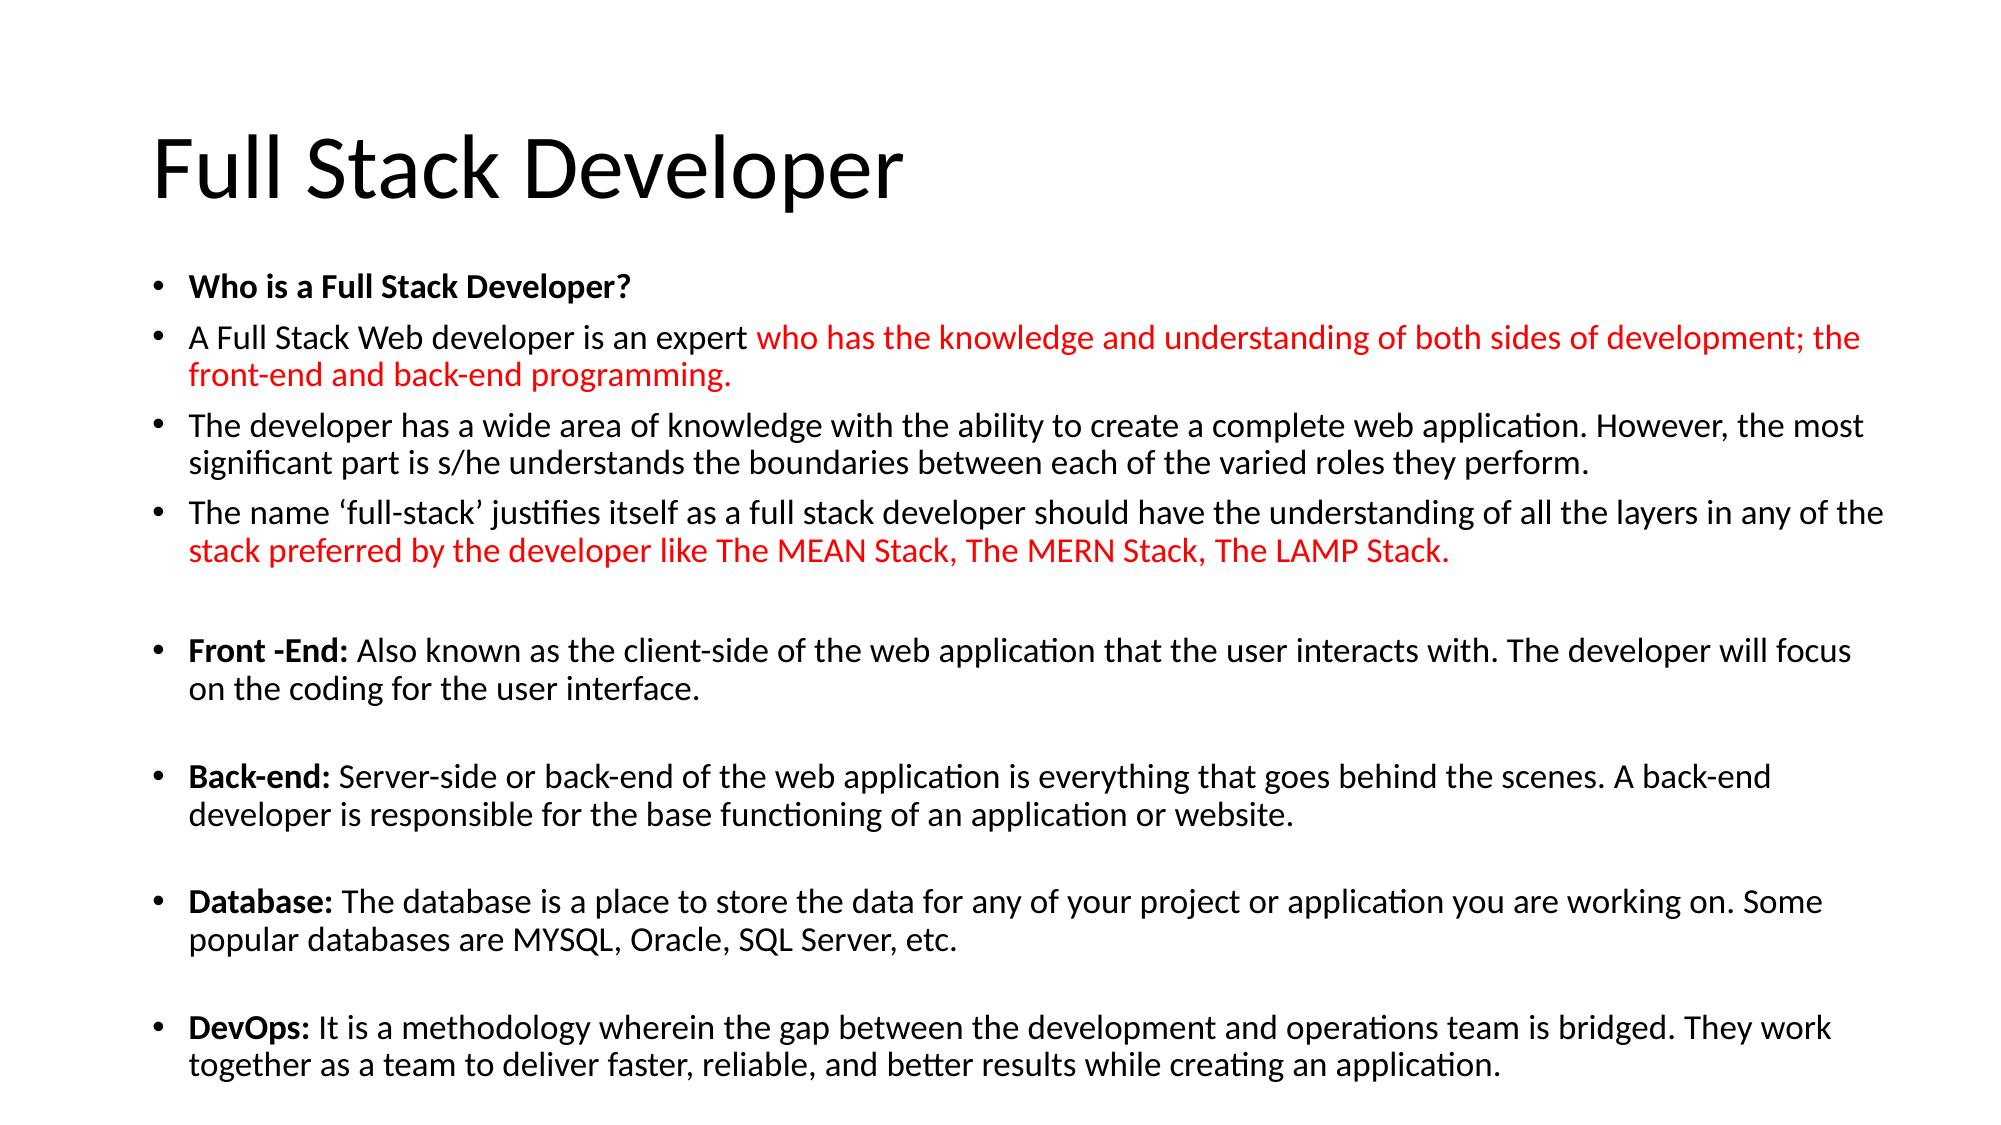

# Full Stack Developer
Who is a Full Stack Developer?
A Full Stack Web developer is an expert who has the knowledge and understanding of both sides of development; the front-end and back-end programming.
The developer has a wide area of knowledge with the ability to create a complete web application. However, the most significant part is s/he understands the boundaries between each of the varied roles they perform.
The name ‘full-stack’ justifies itself as a full stack developer should have the understanding of all the layers in any of the stack preferred by the developer like The MEAN Stack, The MERN Stack, The LAMP Stack.

Front -End: Also known as the client-side of the web application that the user interacts with. The developer will focus on the coding for the user interface.
Back-end: Server-side or back-end of the web application is everything that goes behind the scenes. A back-end developer is responsible for the base functioning of an application or website.
Database: The database is a place to store the data for any of your project or application you are working on. Some popular databases are MYSQL, Oracle, SQL Server, etc.
DevOps: It is a methodology wherein the gap between the development and operations team is bridged. They work together as a team to deliver faster, reliable, and better results while creating an application.